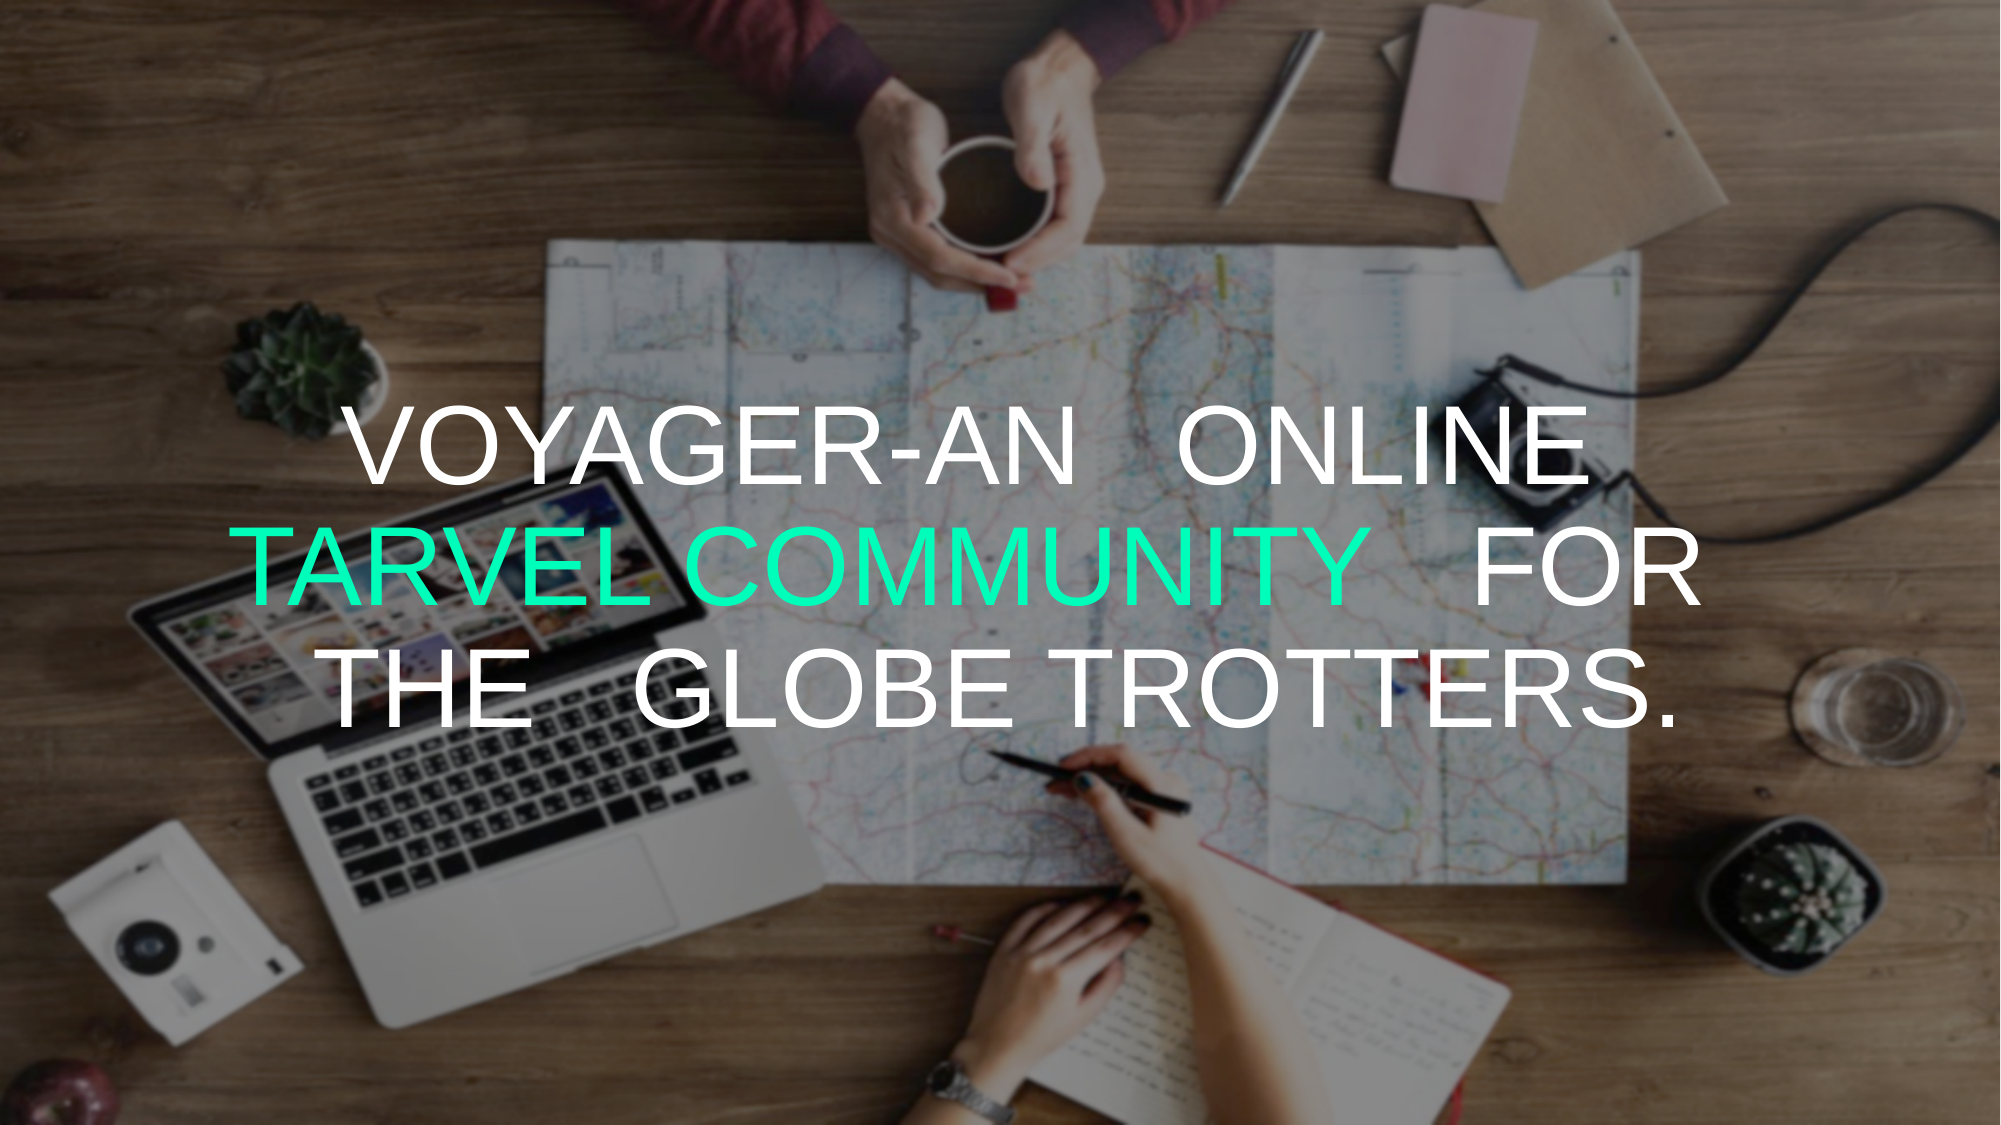

# VOYAGER-AN   ONLINE   TARVEL COMMUNITY   FOR   THE   GLOBE TROTTERS.